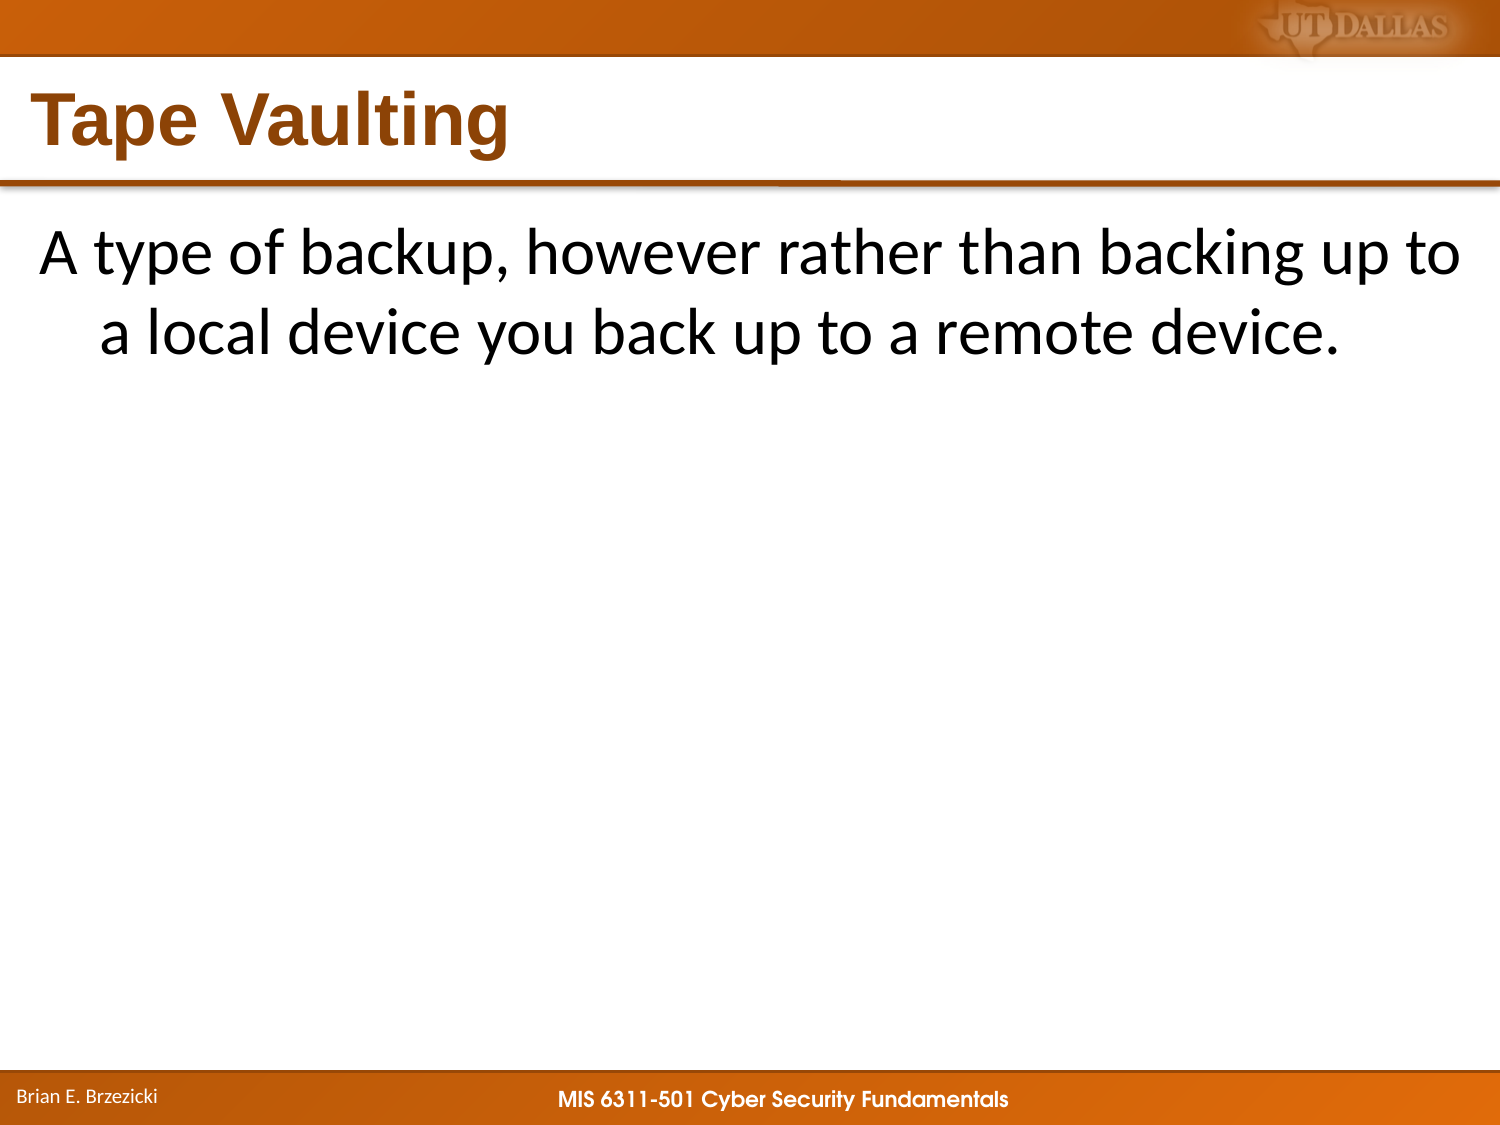

# Tape Vaulting
A type of backup, however rather than backing up to a local device you back up to a remote device.
Brian E. Brzezicki